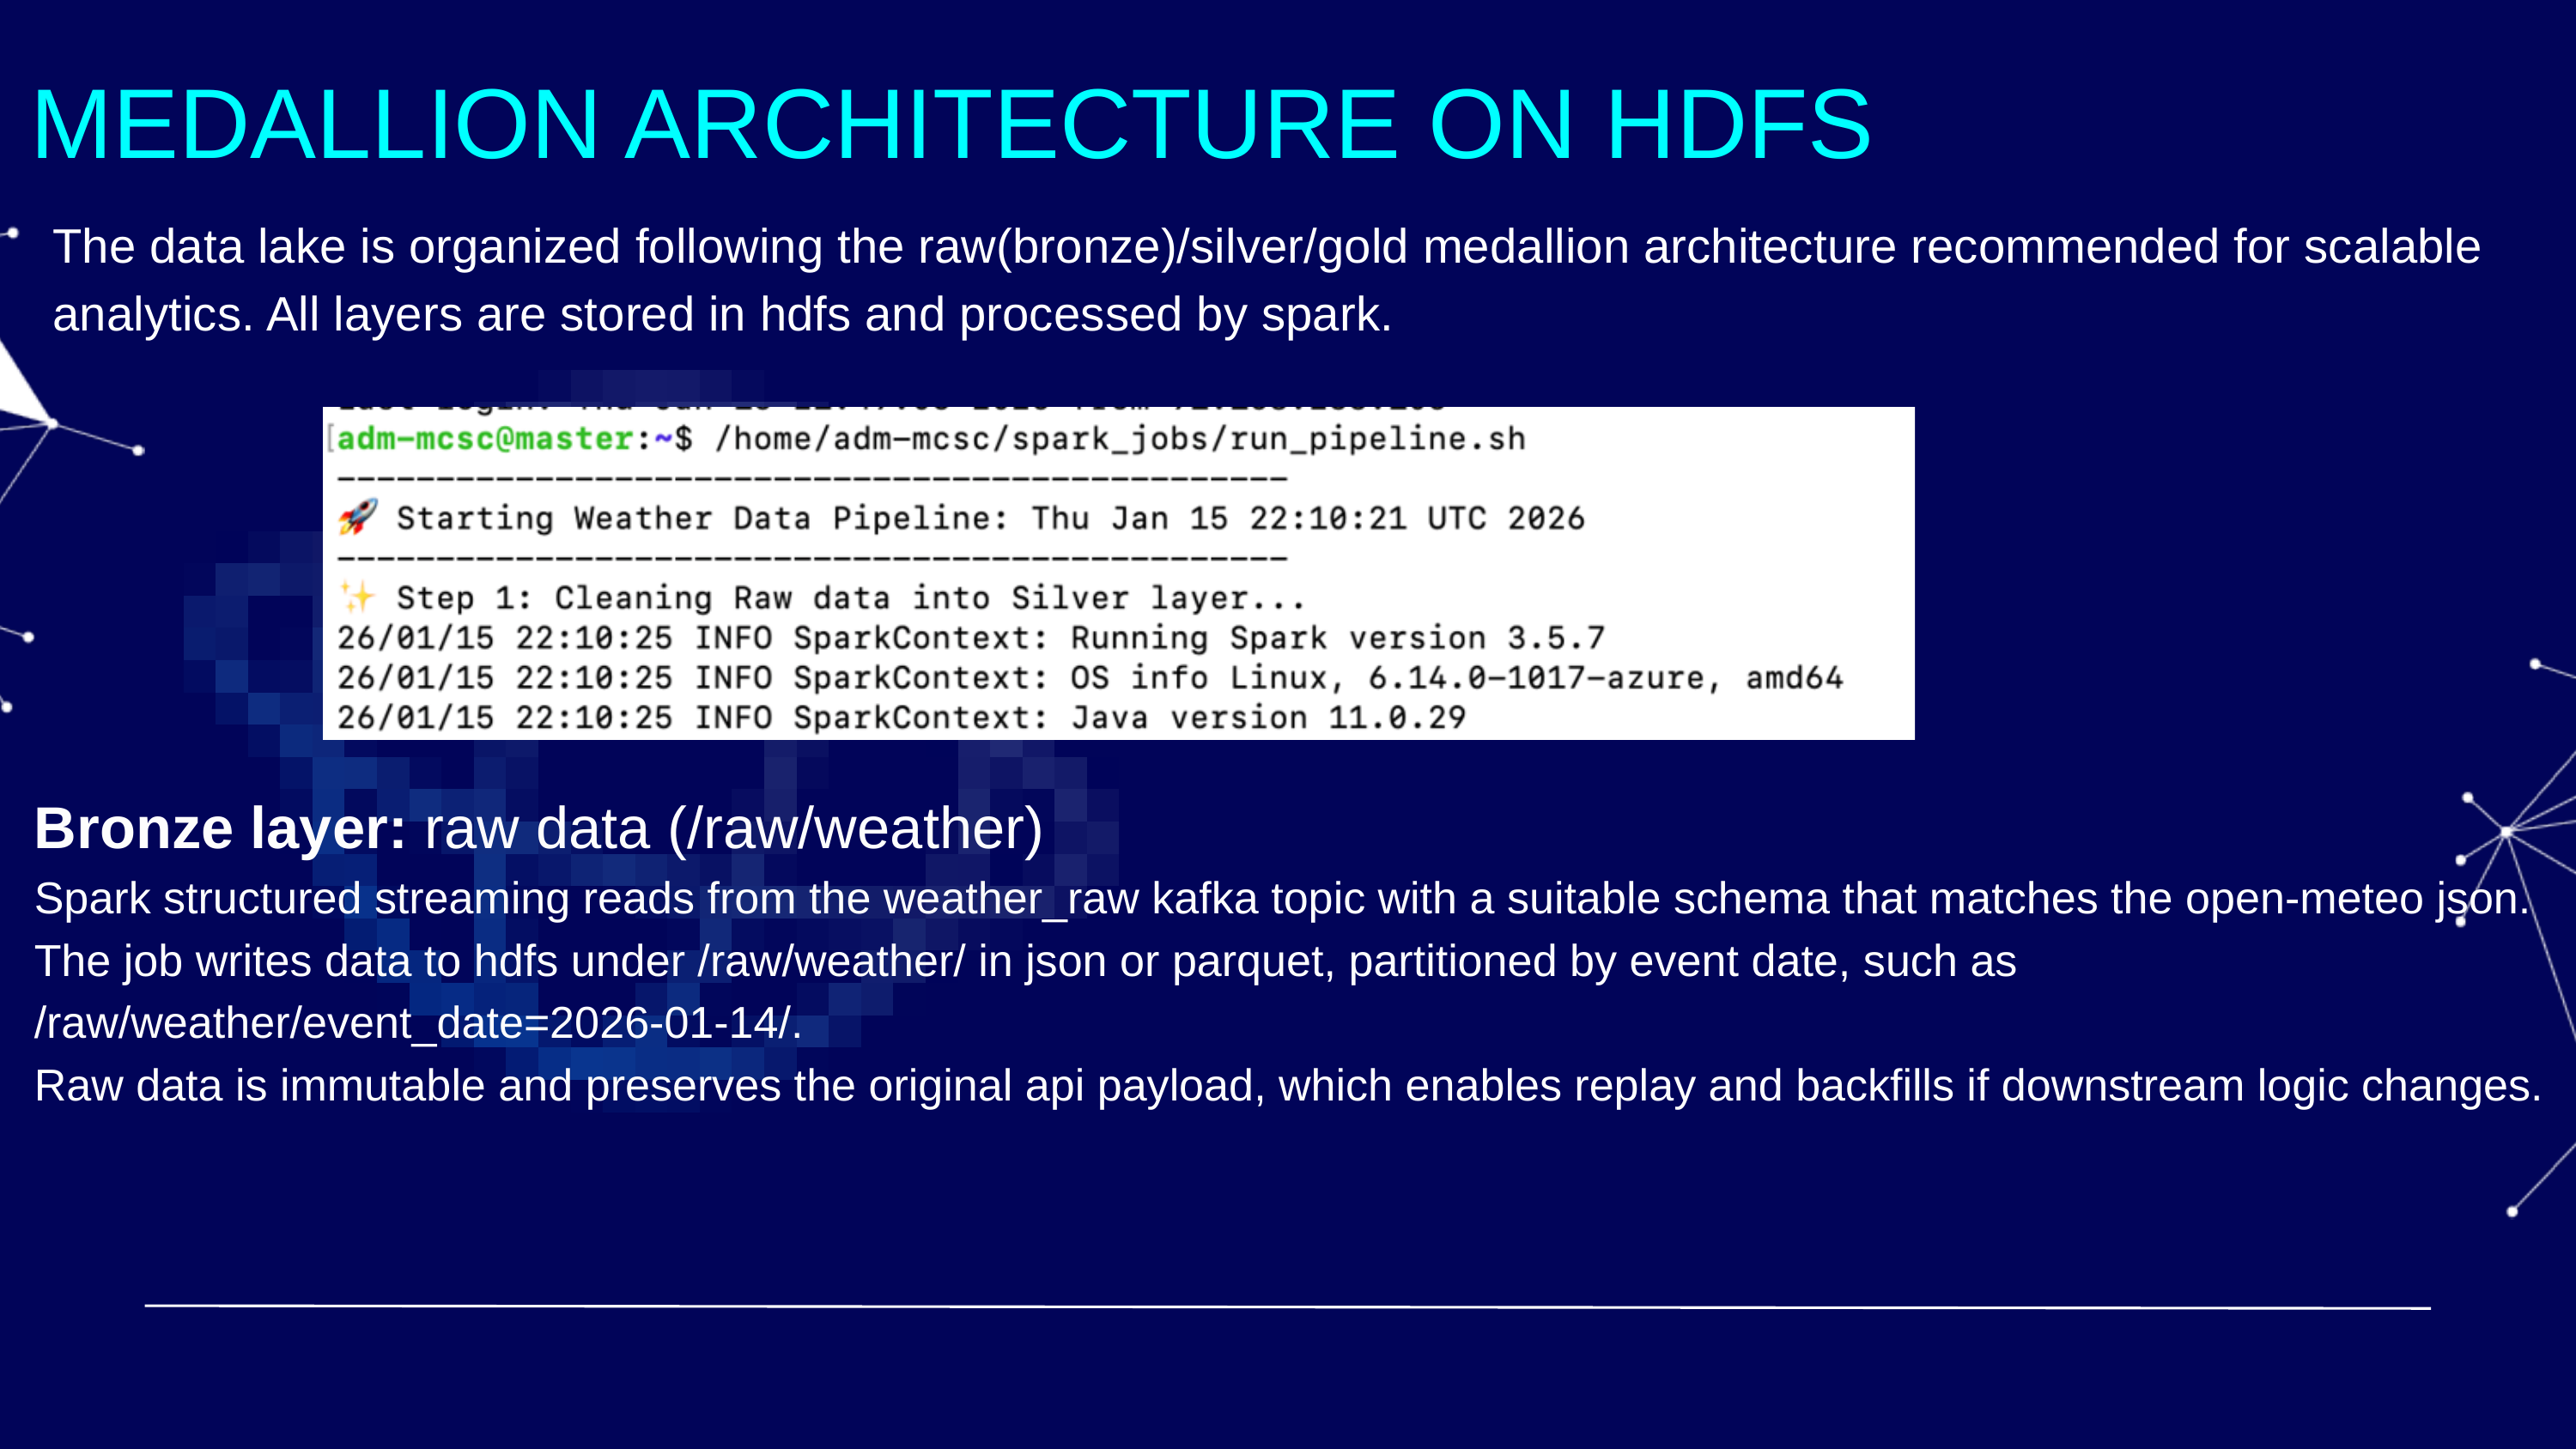

MEDALLION ARCHITECTURE ON HDFS

The data lake is organized following the raw(bronze)/silver/gold medallion architecture recommended for scalable analytics. All layers are stored in hdfs and processed by spark.

Bronze layer: raw data (/raw/weather)
Spark structured streaming reads from the weather_raw kafka topic with a suitable schema that matches the open-meteo json.
The job writes data to hdfs under /raw/weather/ in json or parquet, partitioned by event date, such as /raw/weather/event_date=2026-01-14/.
Raw data is immutable and preserves the original api payload, which enables replay and backfills if downstream logic changes.